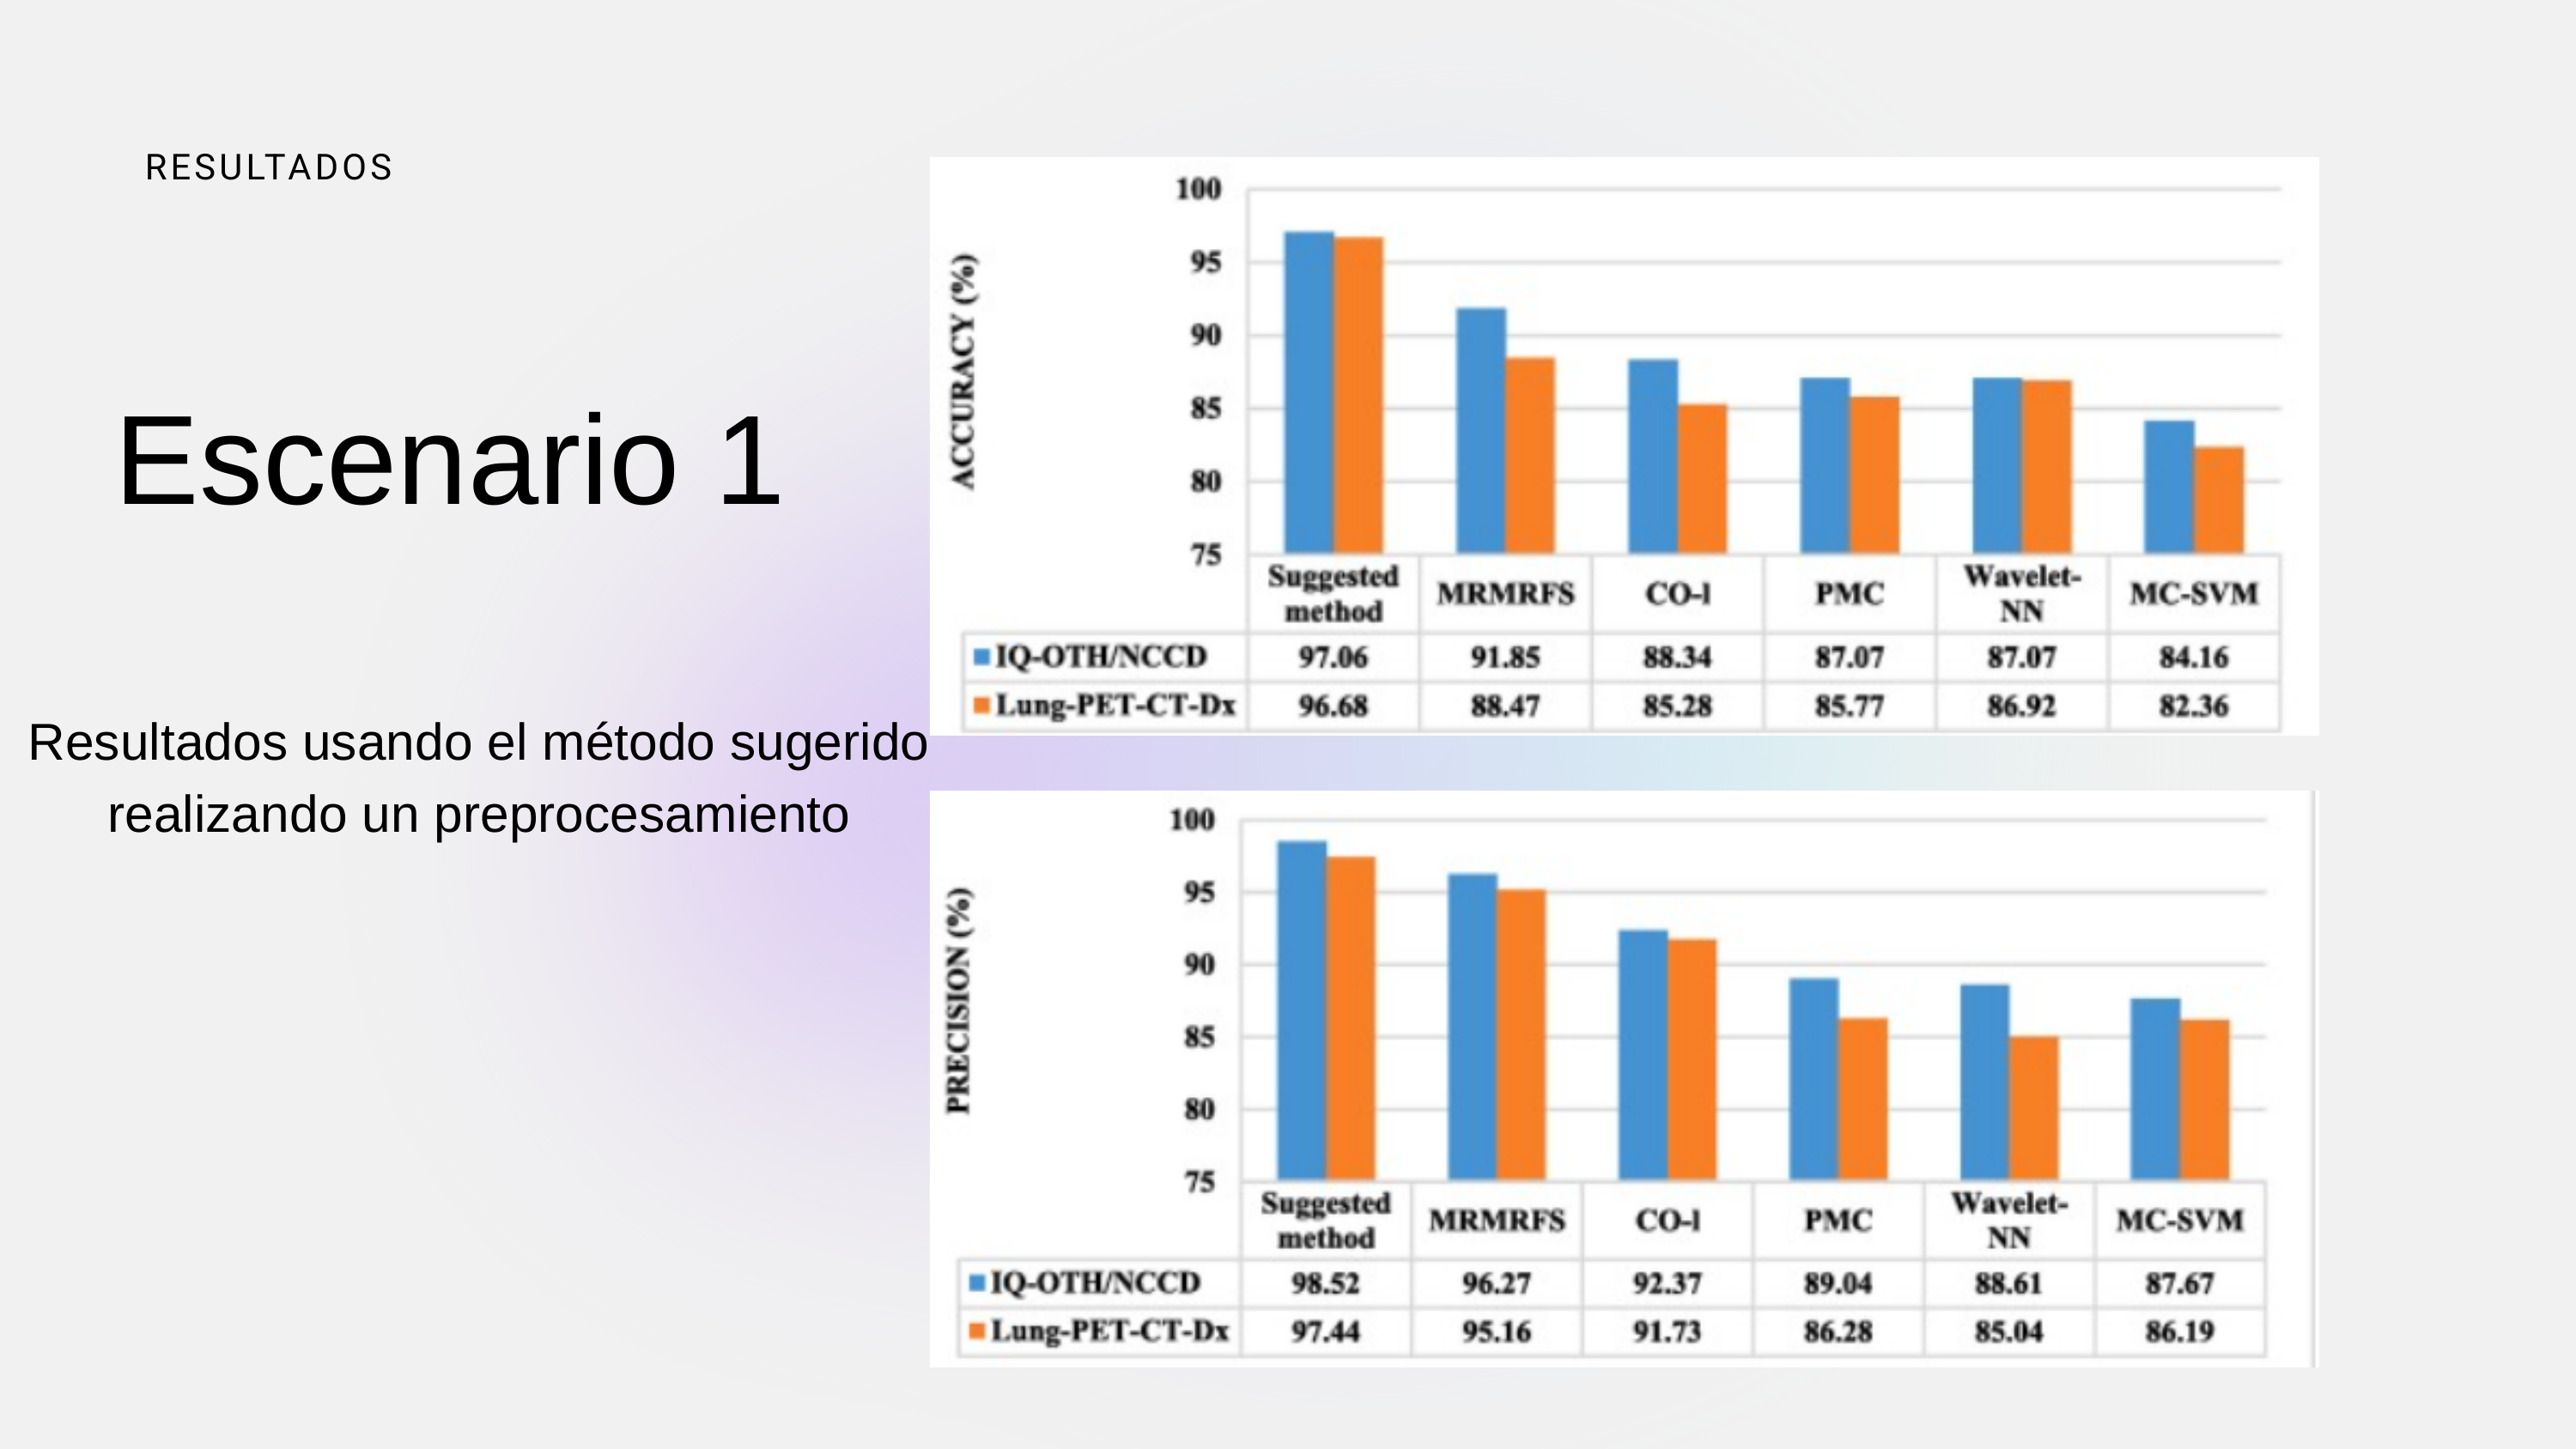

RESULTADOS

Escenario 1
Resultados usando el método sugerido realizando un preprocesamiento